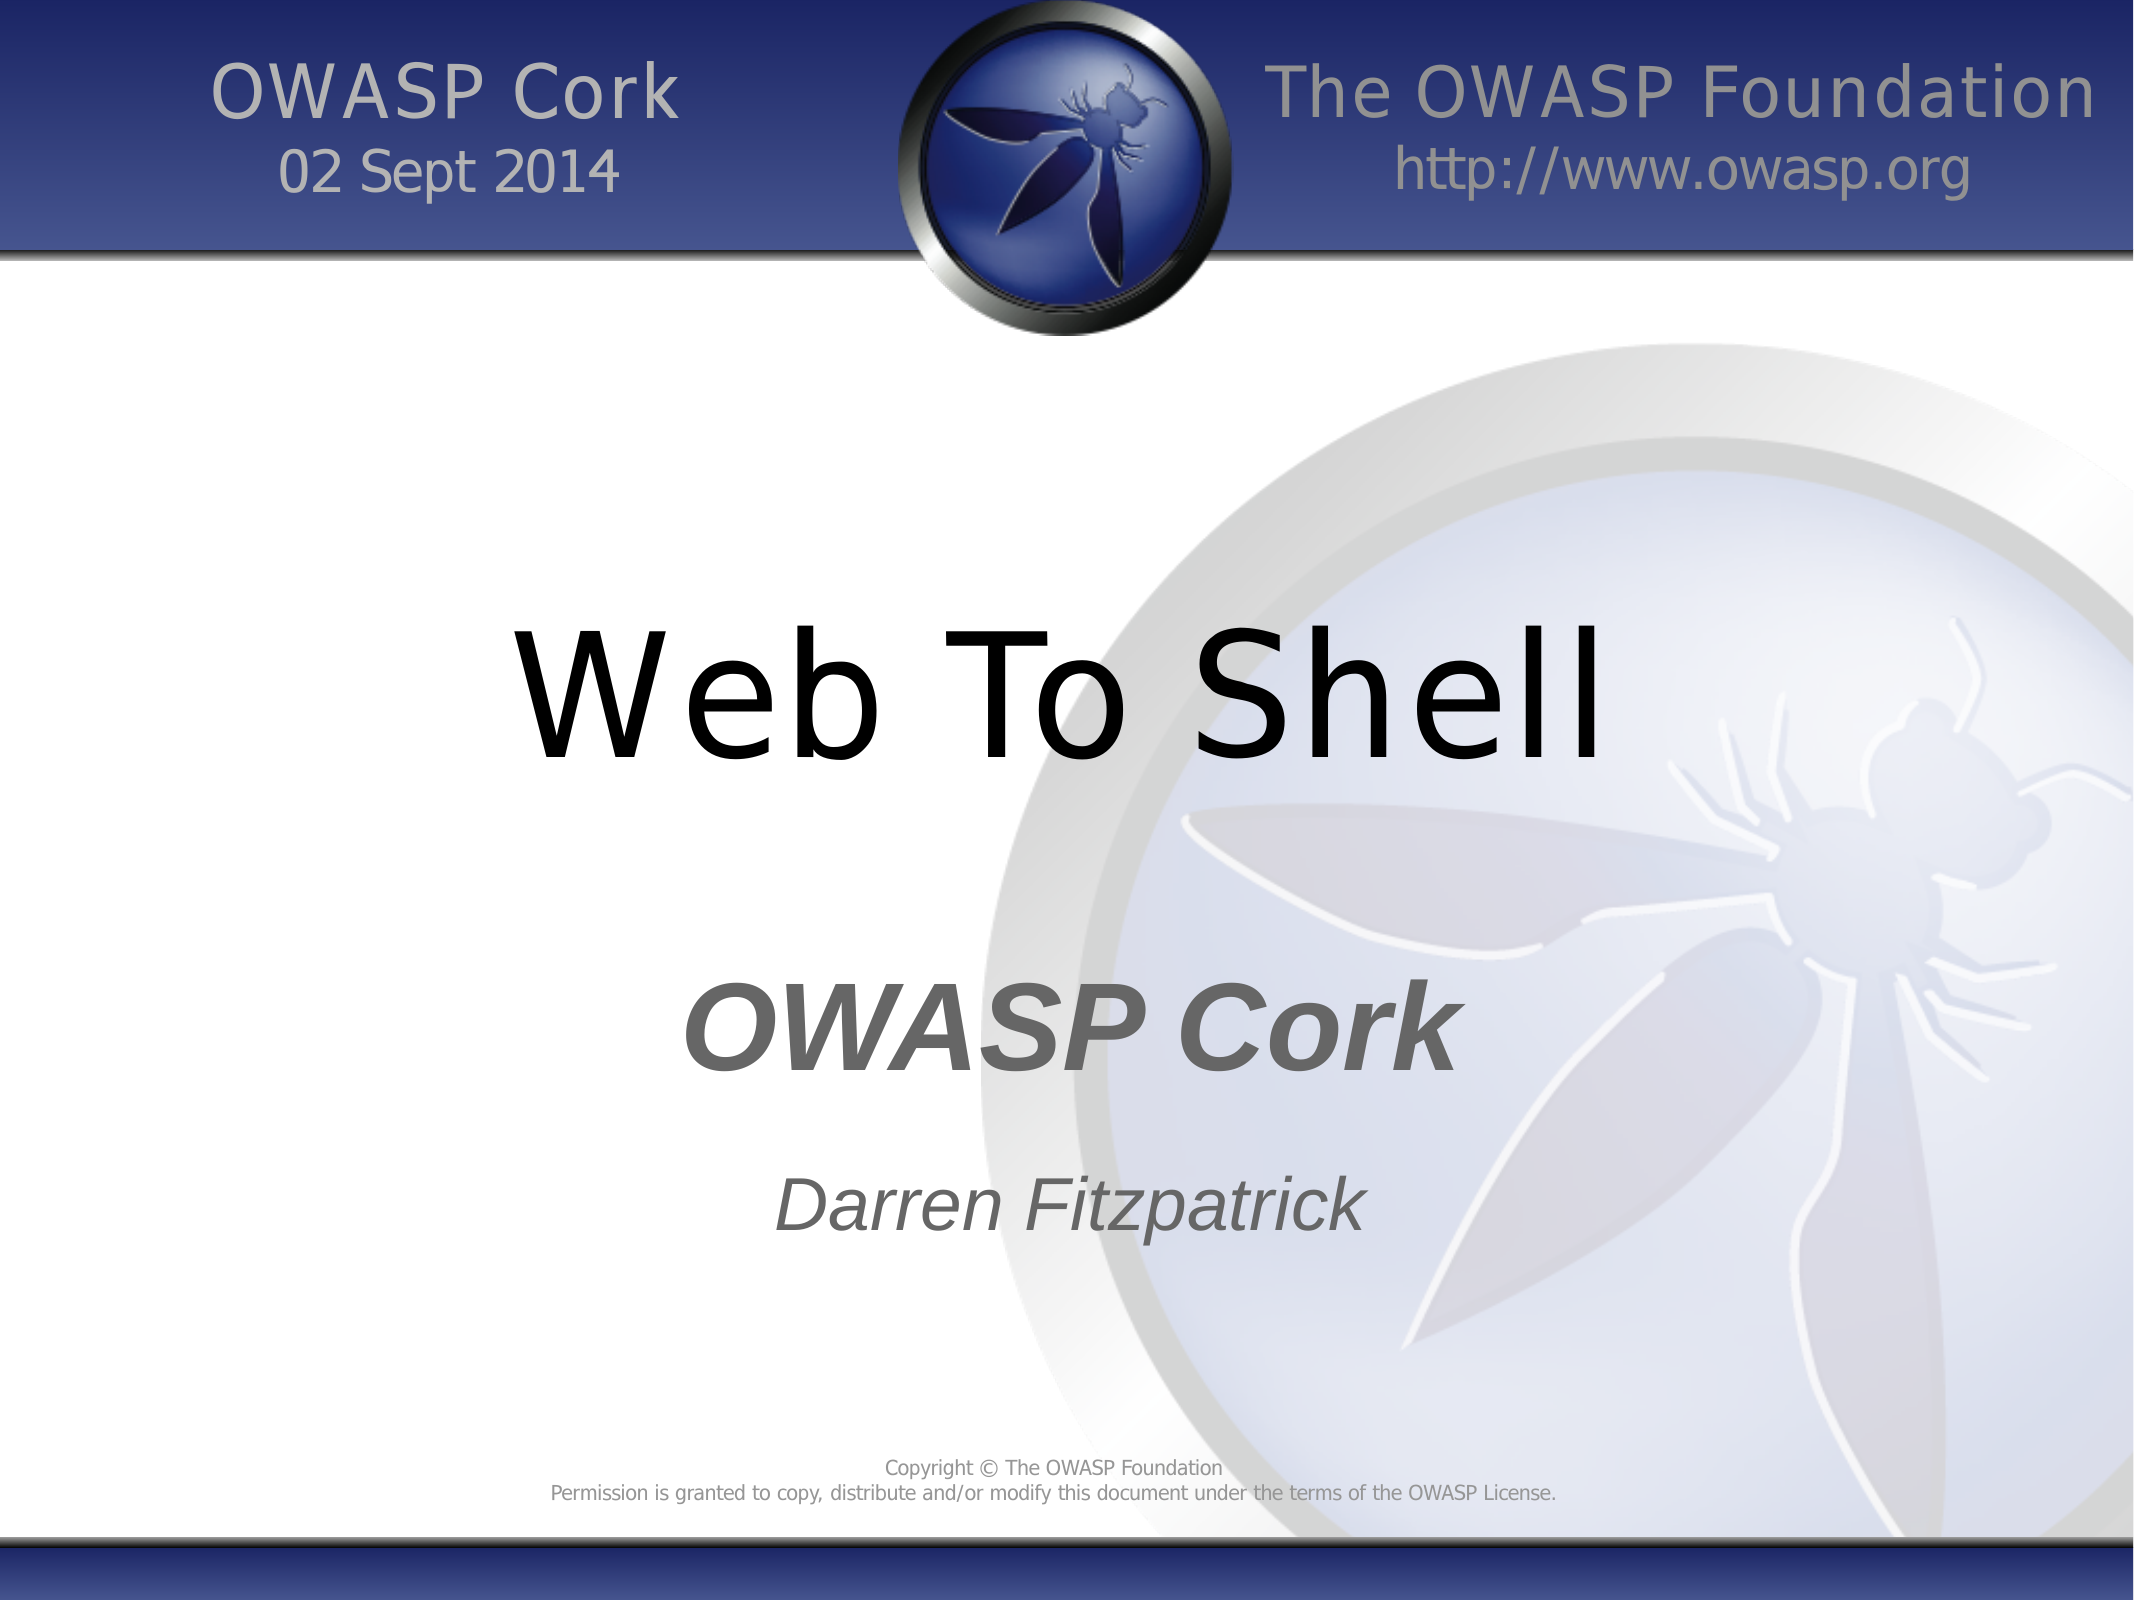

OWASP Cork
02 Sept 2014
# Web To Shell
OWASP Cork

Darren Fitzpatrick